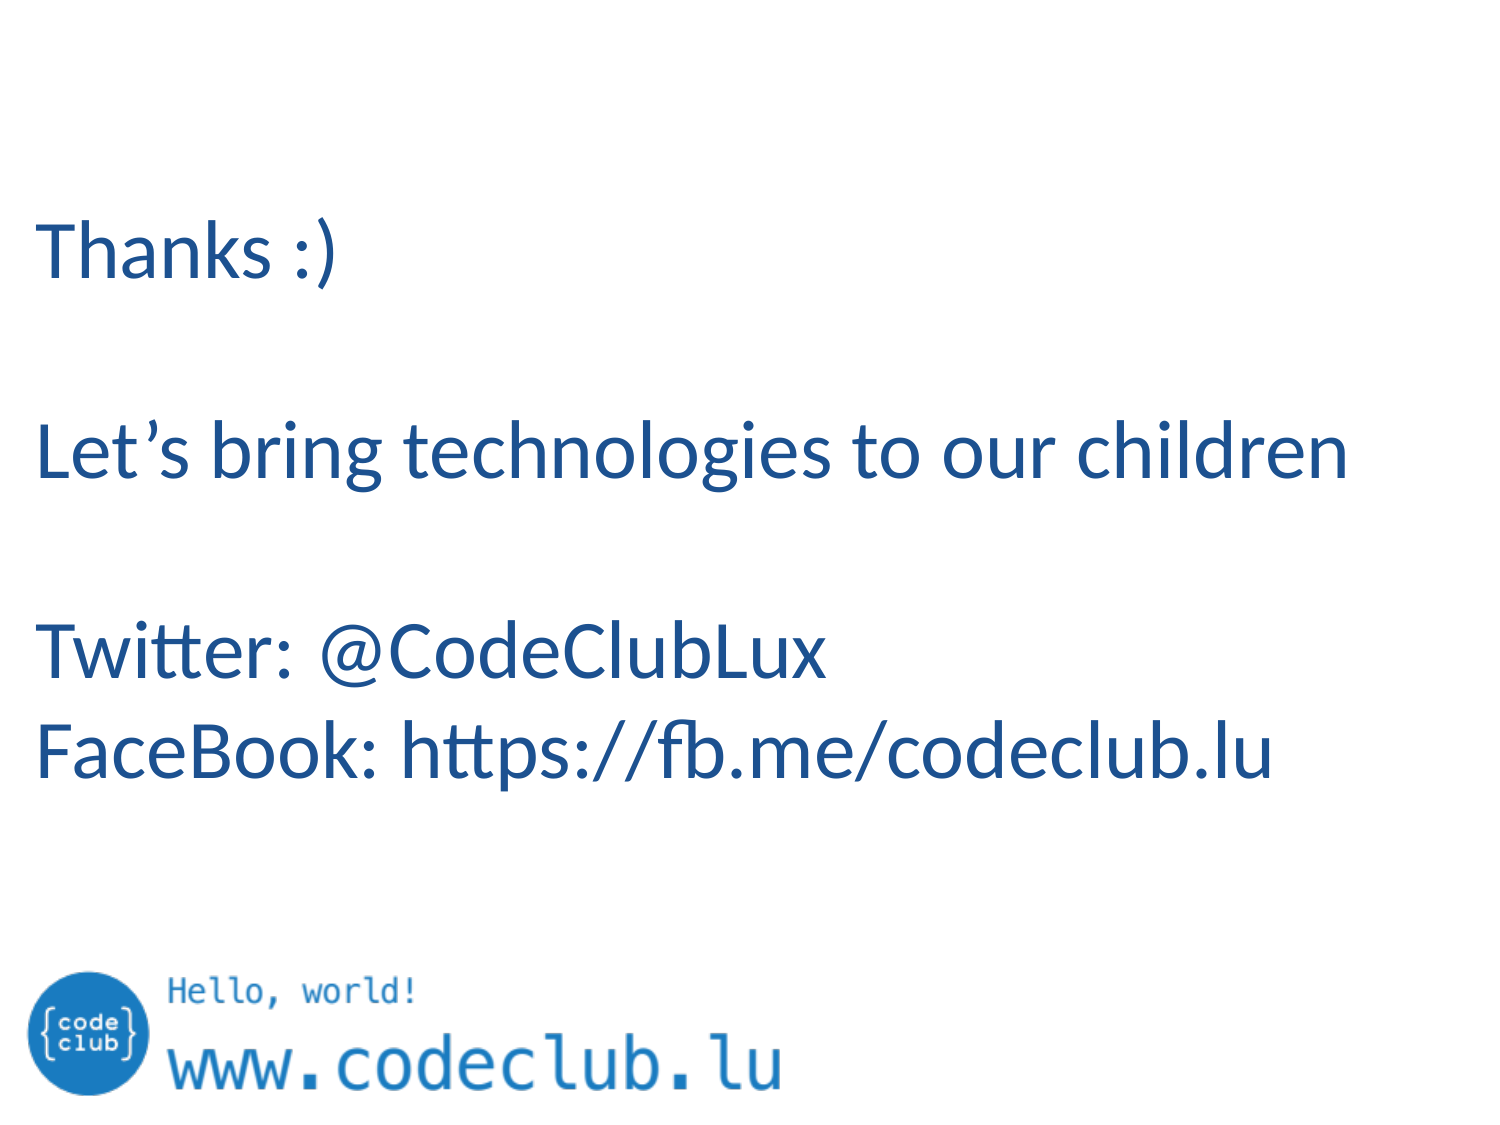

Thanks :)

Let’s bring technologies to our children

Twitter: @CodeClubLux
FaceBook: https://fb.me/codeclub.lu